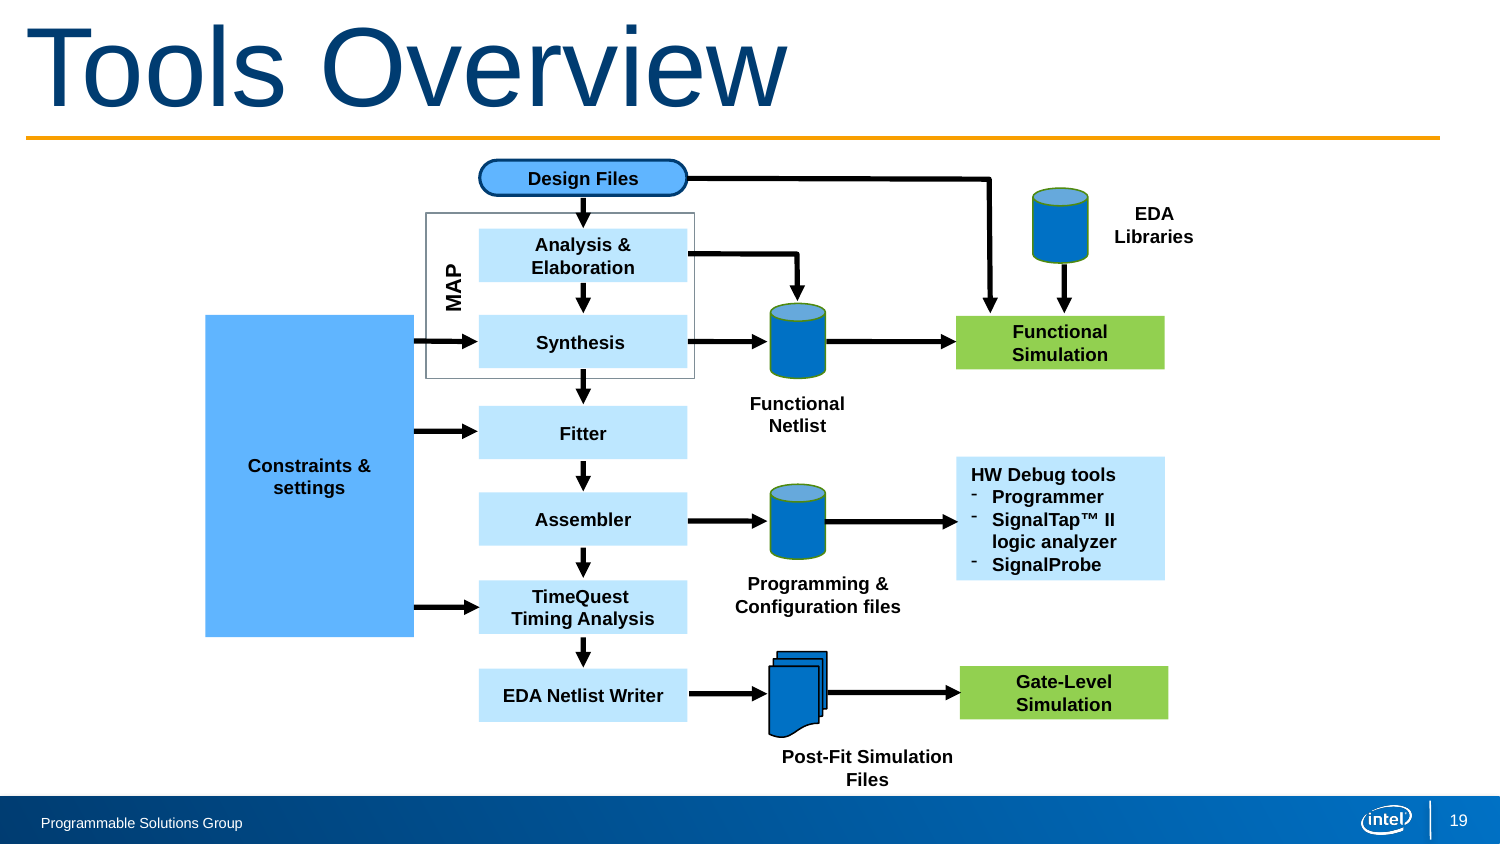

# Tools Overview
Design Files

EDA Libraries

Analysis & Elaboration

MAP

Constraints & settings
Synthesis
Functional Simulation

Functional Netlist
Fitter

HW Debug tools
Programmer
SignalTap™ II logic analyzer
SignalProbe

Assembler

Programming & Configuration files
TimeQuest
Timing Analysis

Gate-Level Simulation
EDA Netlist Writer

Post-Fit Simulation Files
19